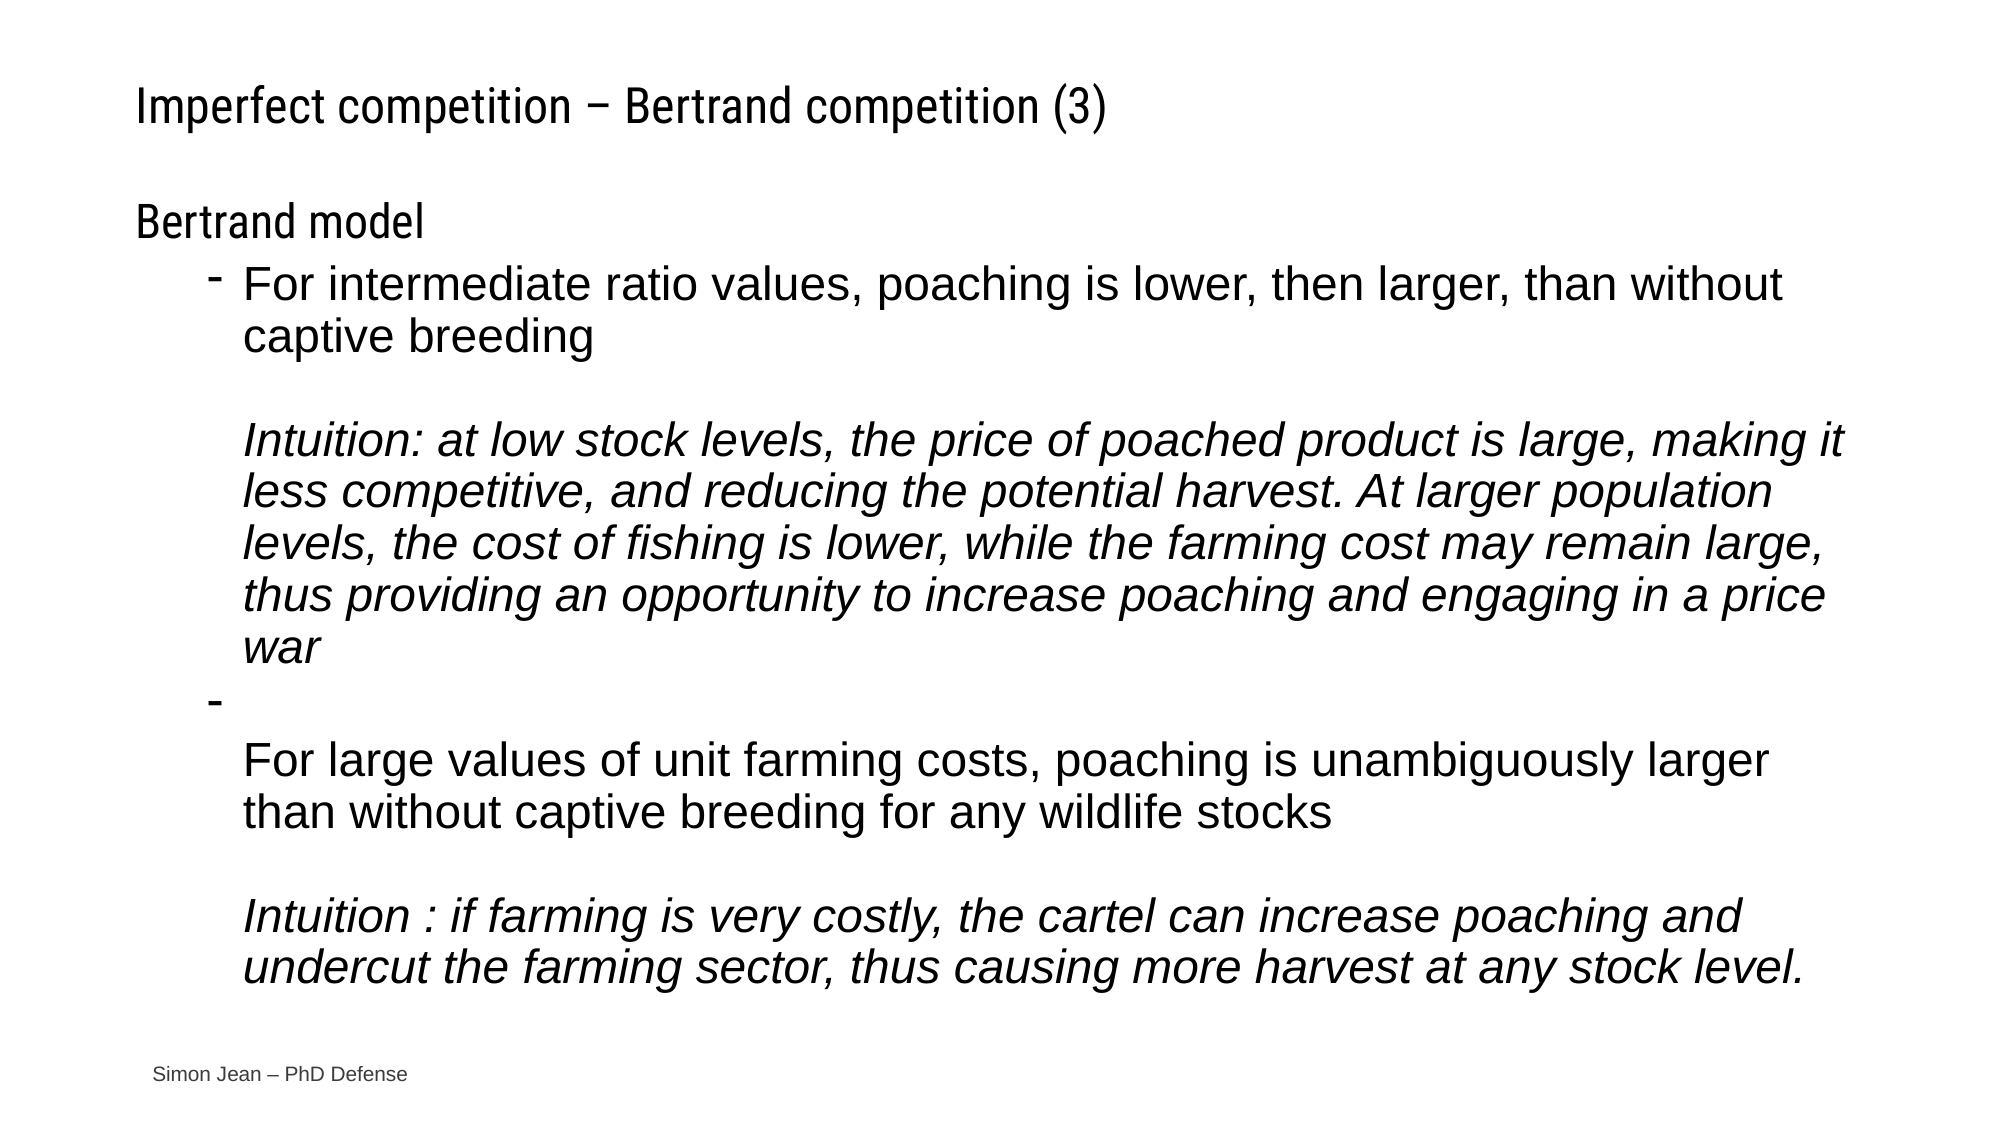

# Imperfect competition – Bertrand competition (3)
Bertrand model
For intermediate ratio values, poaching is lower, then larger, than without captive breeding
Intuition: at low stock levels, the price of poached product is large, making it less competitive, and reducing the potential harvest. At larger population levels, the cost of fishing is lower, while the farming cost may remain large, thus providing an opportunity to increase poaching and engaging in a price war
For large values of unit farming costs, poaching is unambiguously larger than without captive breeding for any wildlife stocks
Intuition : if farming is very costly, the cartel can increase poaching and undercut the farming sector, thus causing more harvest at any stock level.

Simon Jean – PhD Defense